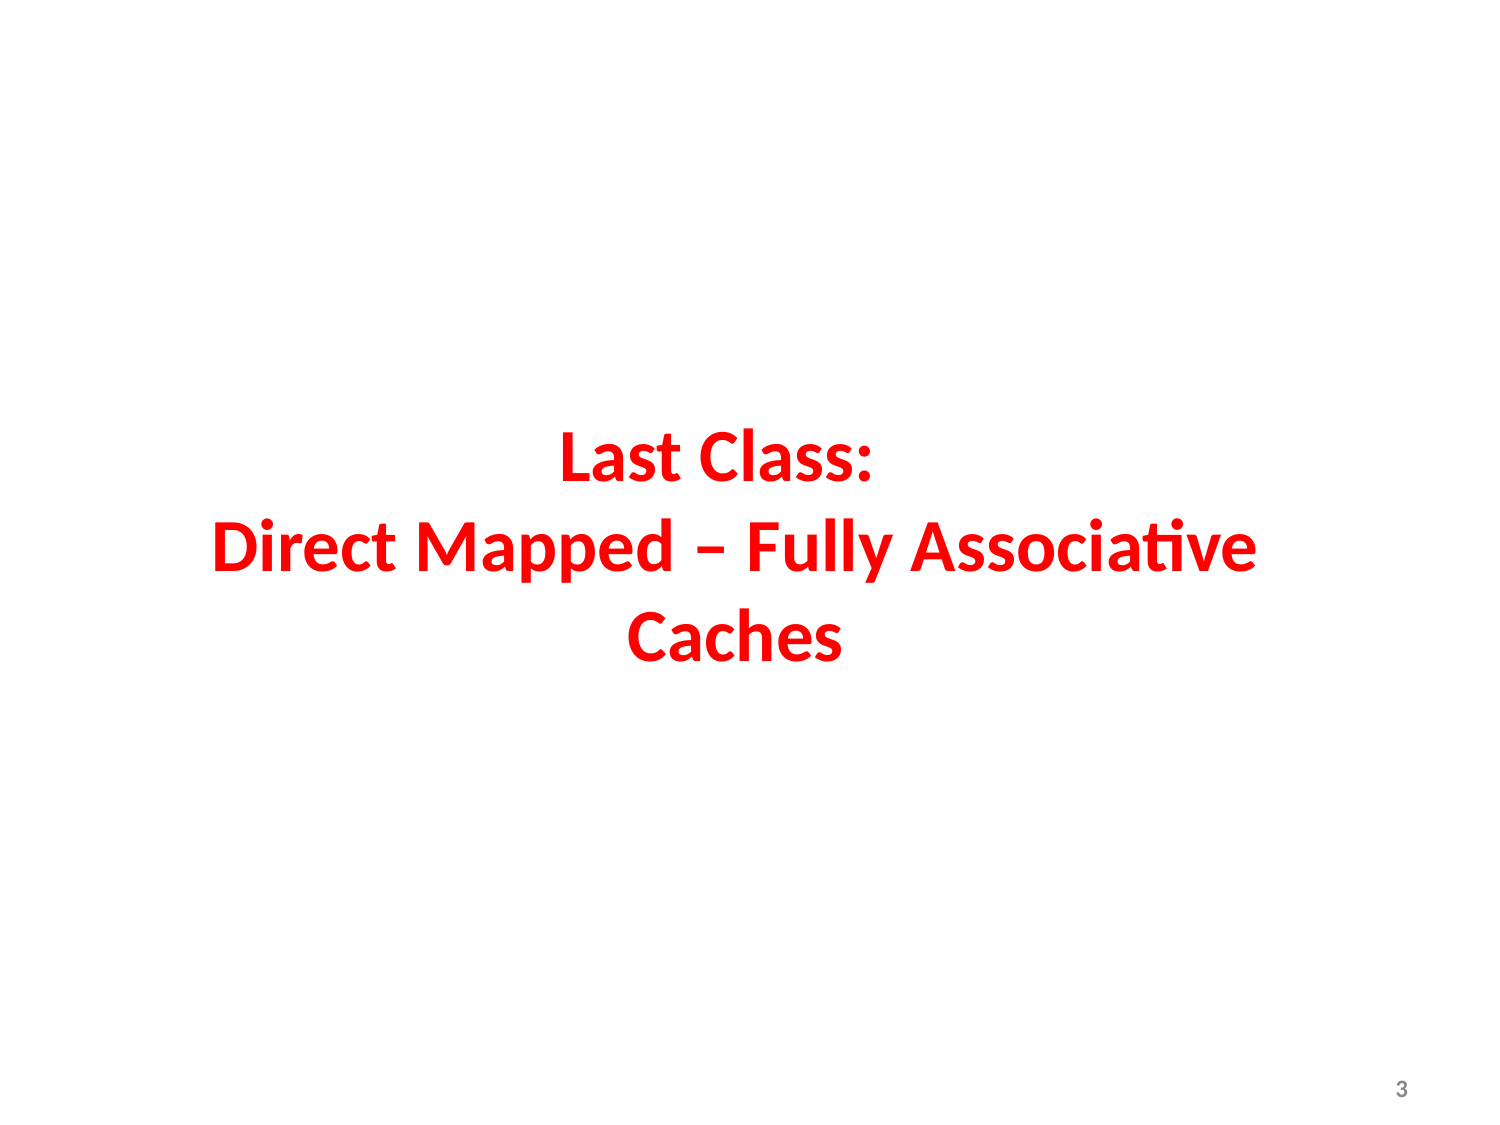

# Last Class: Direct Mapped – Fully Associative Caches